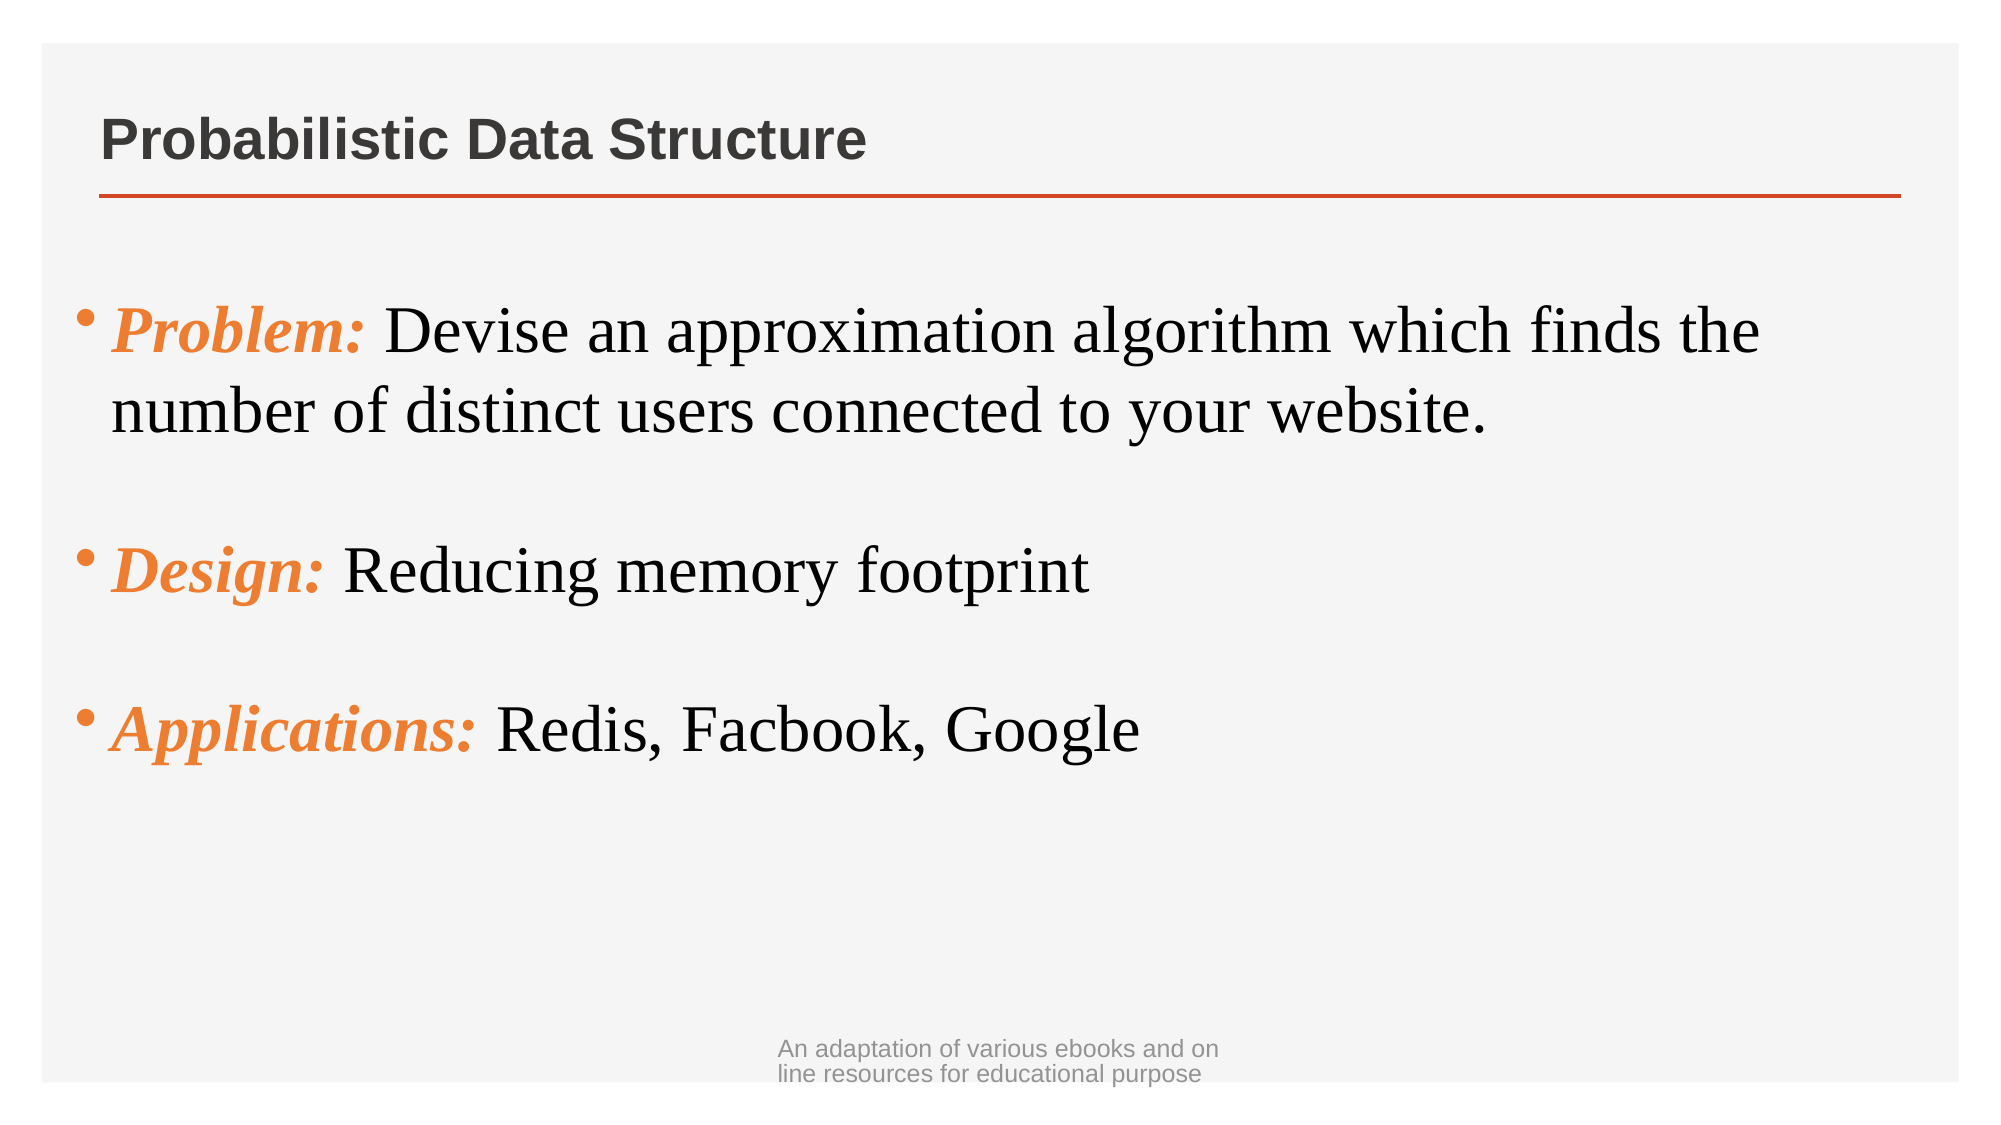

# Probabilistic Data Structure

Problem: Devise an approximation algorithm which finds the number of distinct users connected to your website.

Design: Reducing memory footprint

Applications: Redis, Facbook, Google

An adaptation of various ebooks and online resources for educational purpose